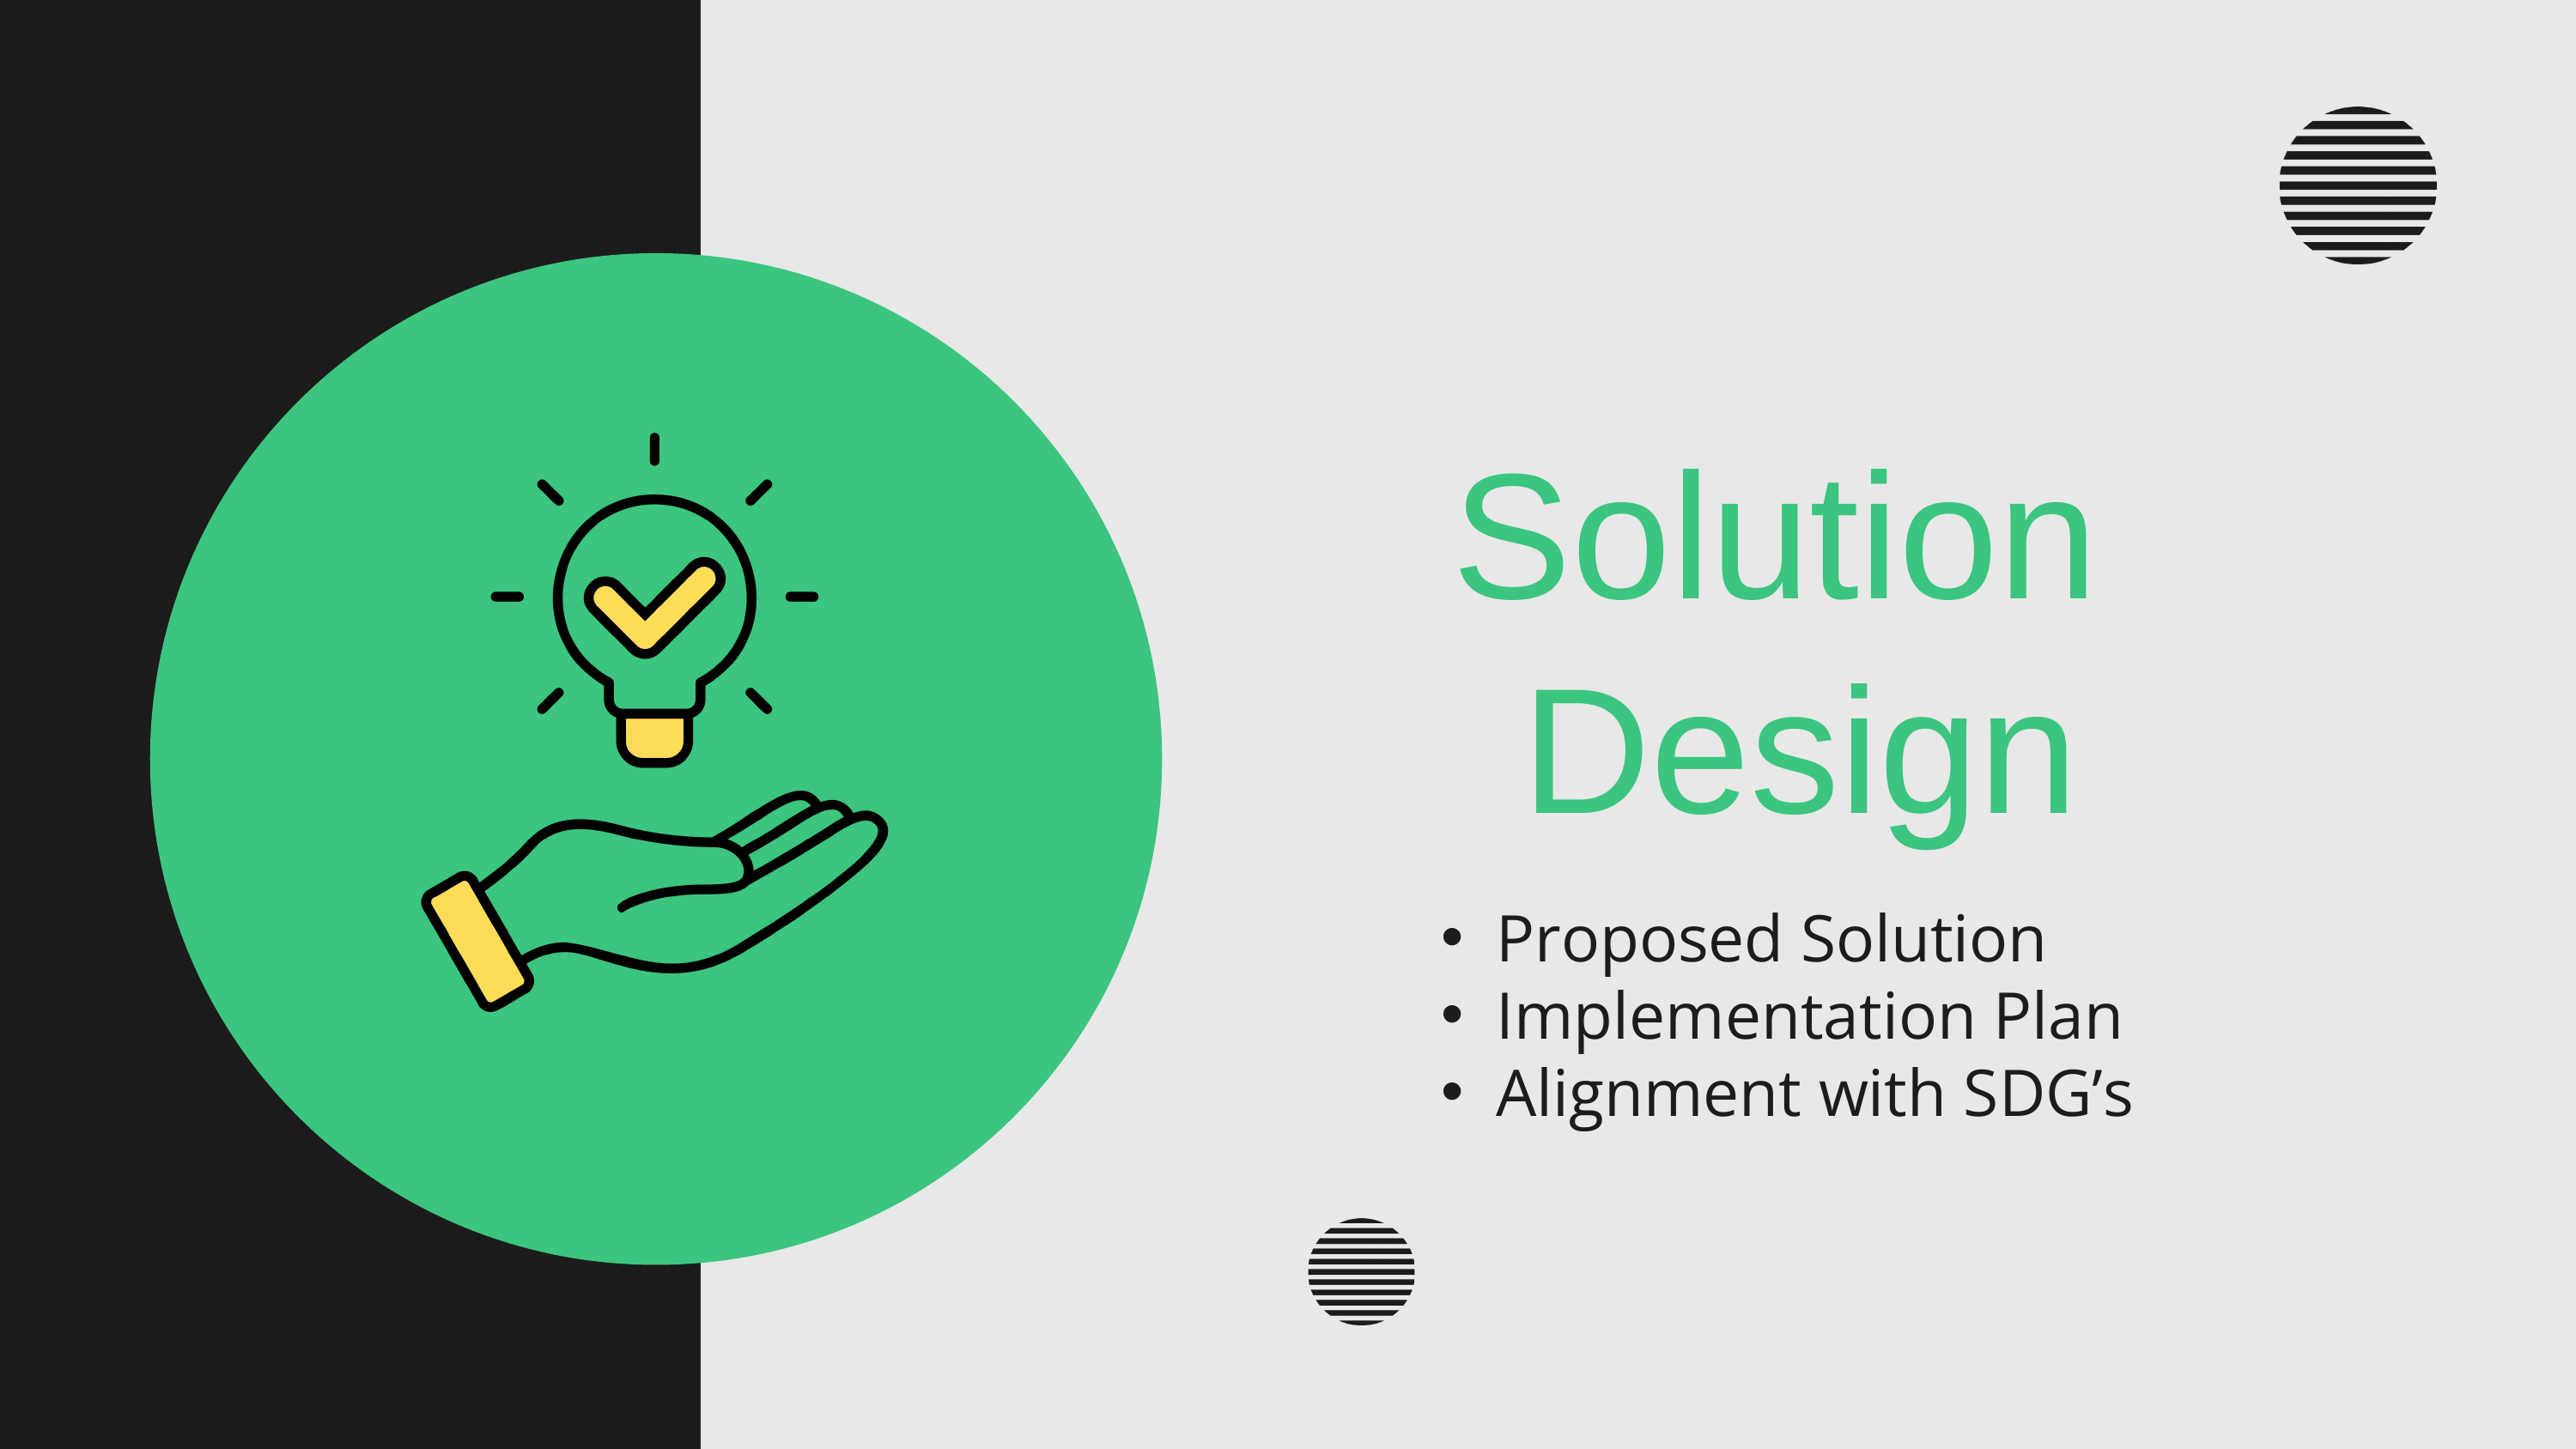

Solution
Design

Proposed Solution
Implementation Plan
Alignment with SDG’s